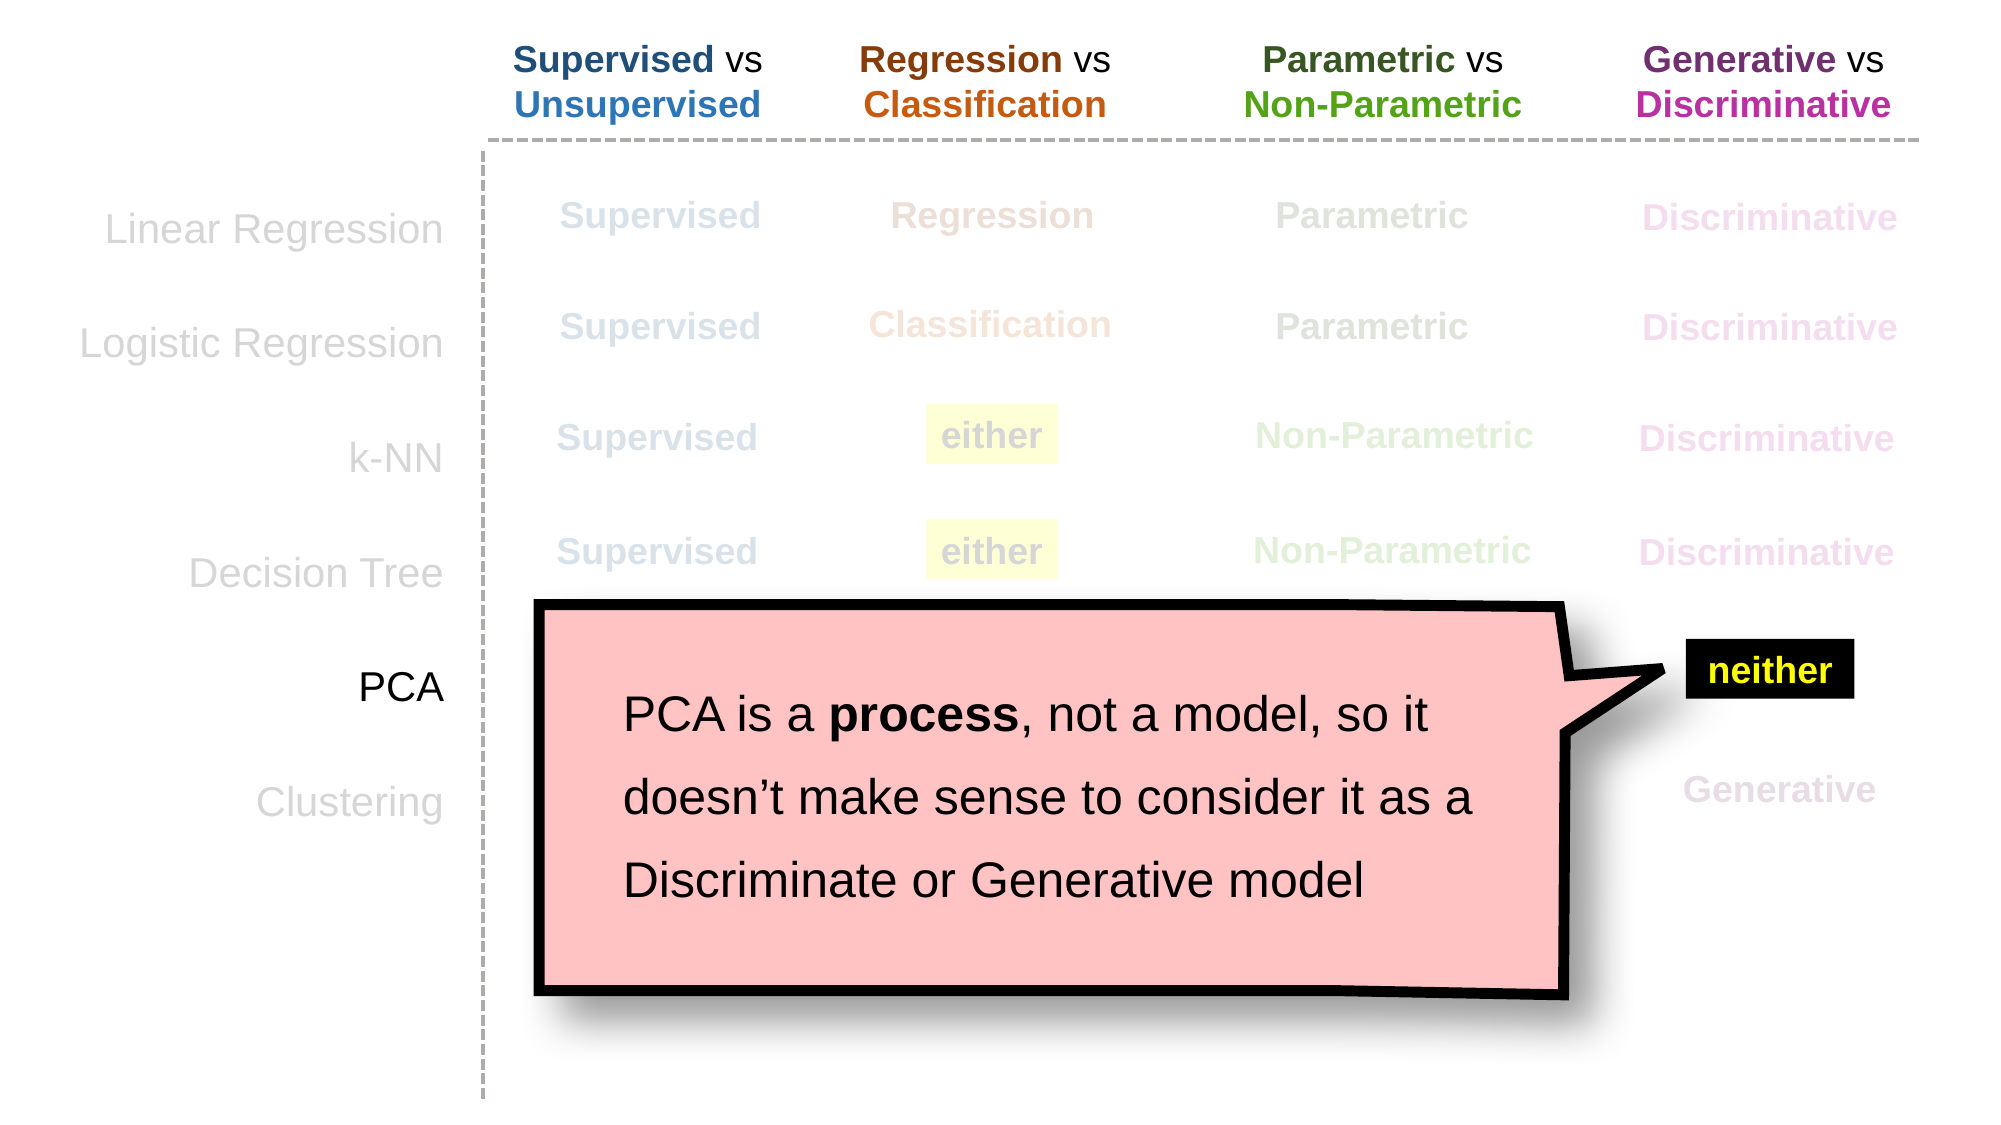

Generative vs Discriminative
Regression vs Classification
Supervised vs
Unsupervised
Parametric vs
Non-Parametric
Linear Regression
Logistic Regression
k-NN
Decision Tree
PCA
Clustering

Supervised
Regression
Parametric
Discriminative

Classification
Supervised
Parametric
Discriminative
Non-Parametric
either
Supervised
Discriminative
Non-Parametric
either
Supervised
Discriminative
Non-Parametric
neither
neither
Unsupervised
PCA is a process, not a model, so it doesn’t make sense to consider it as a Discriminate or Generative model

Non-Parametric
Unsupervised
neither
Generative